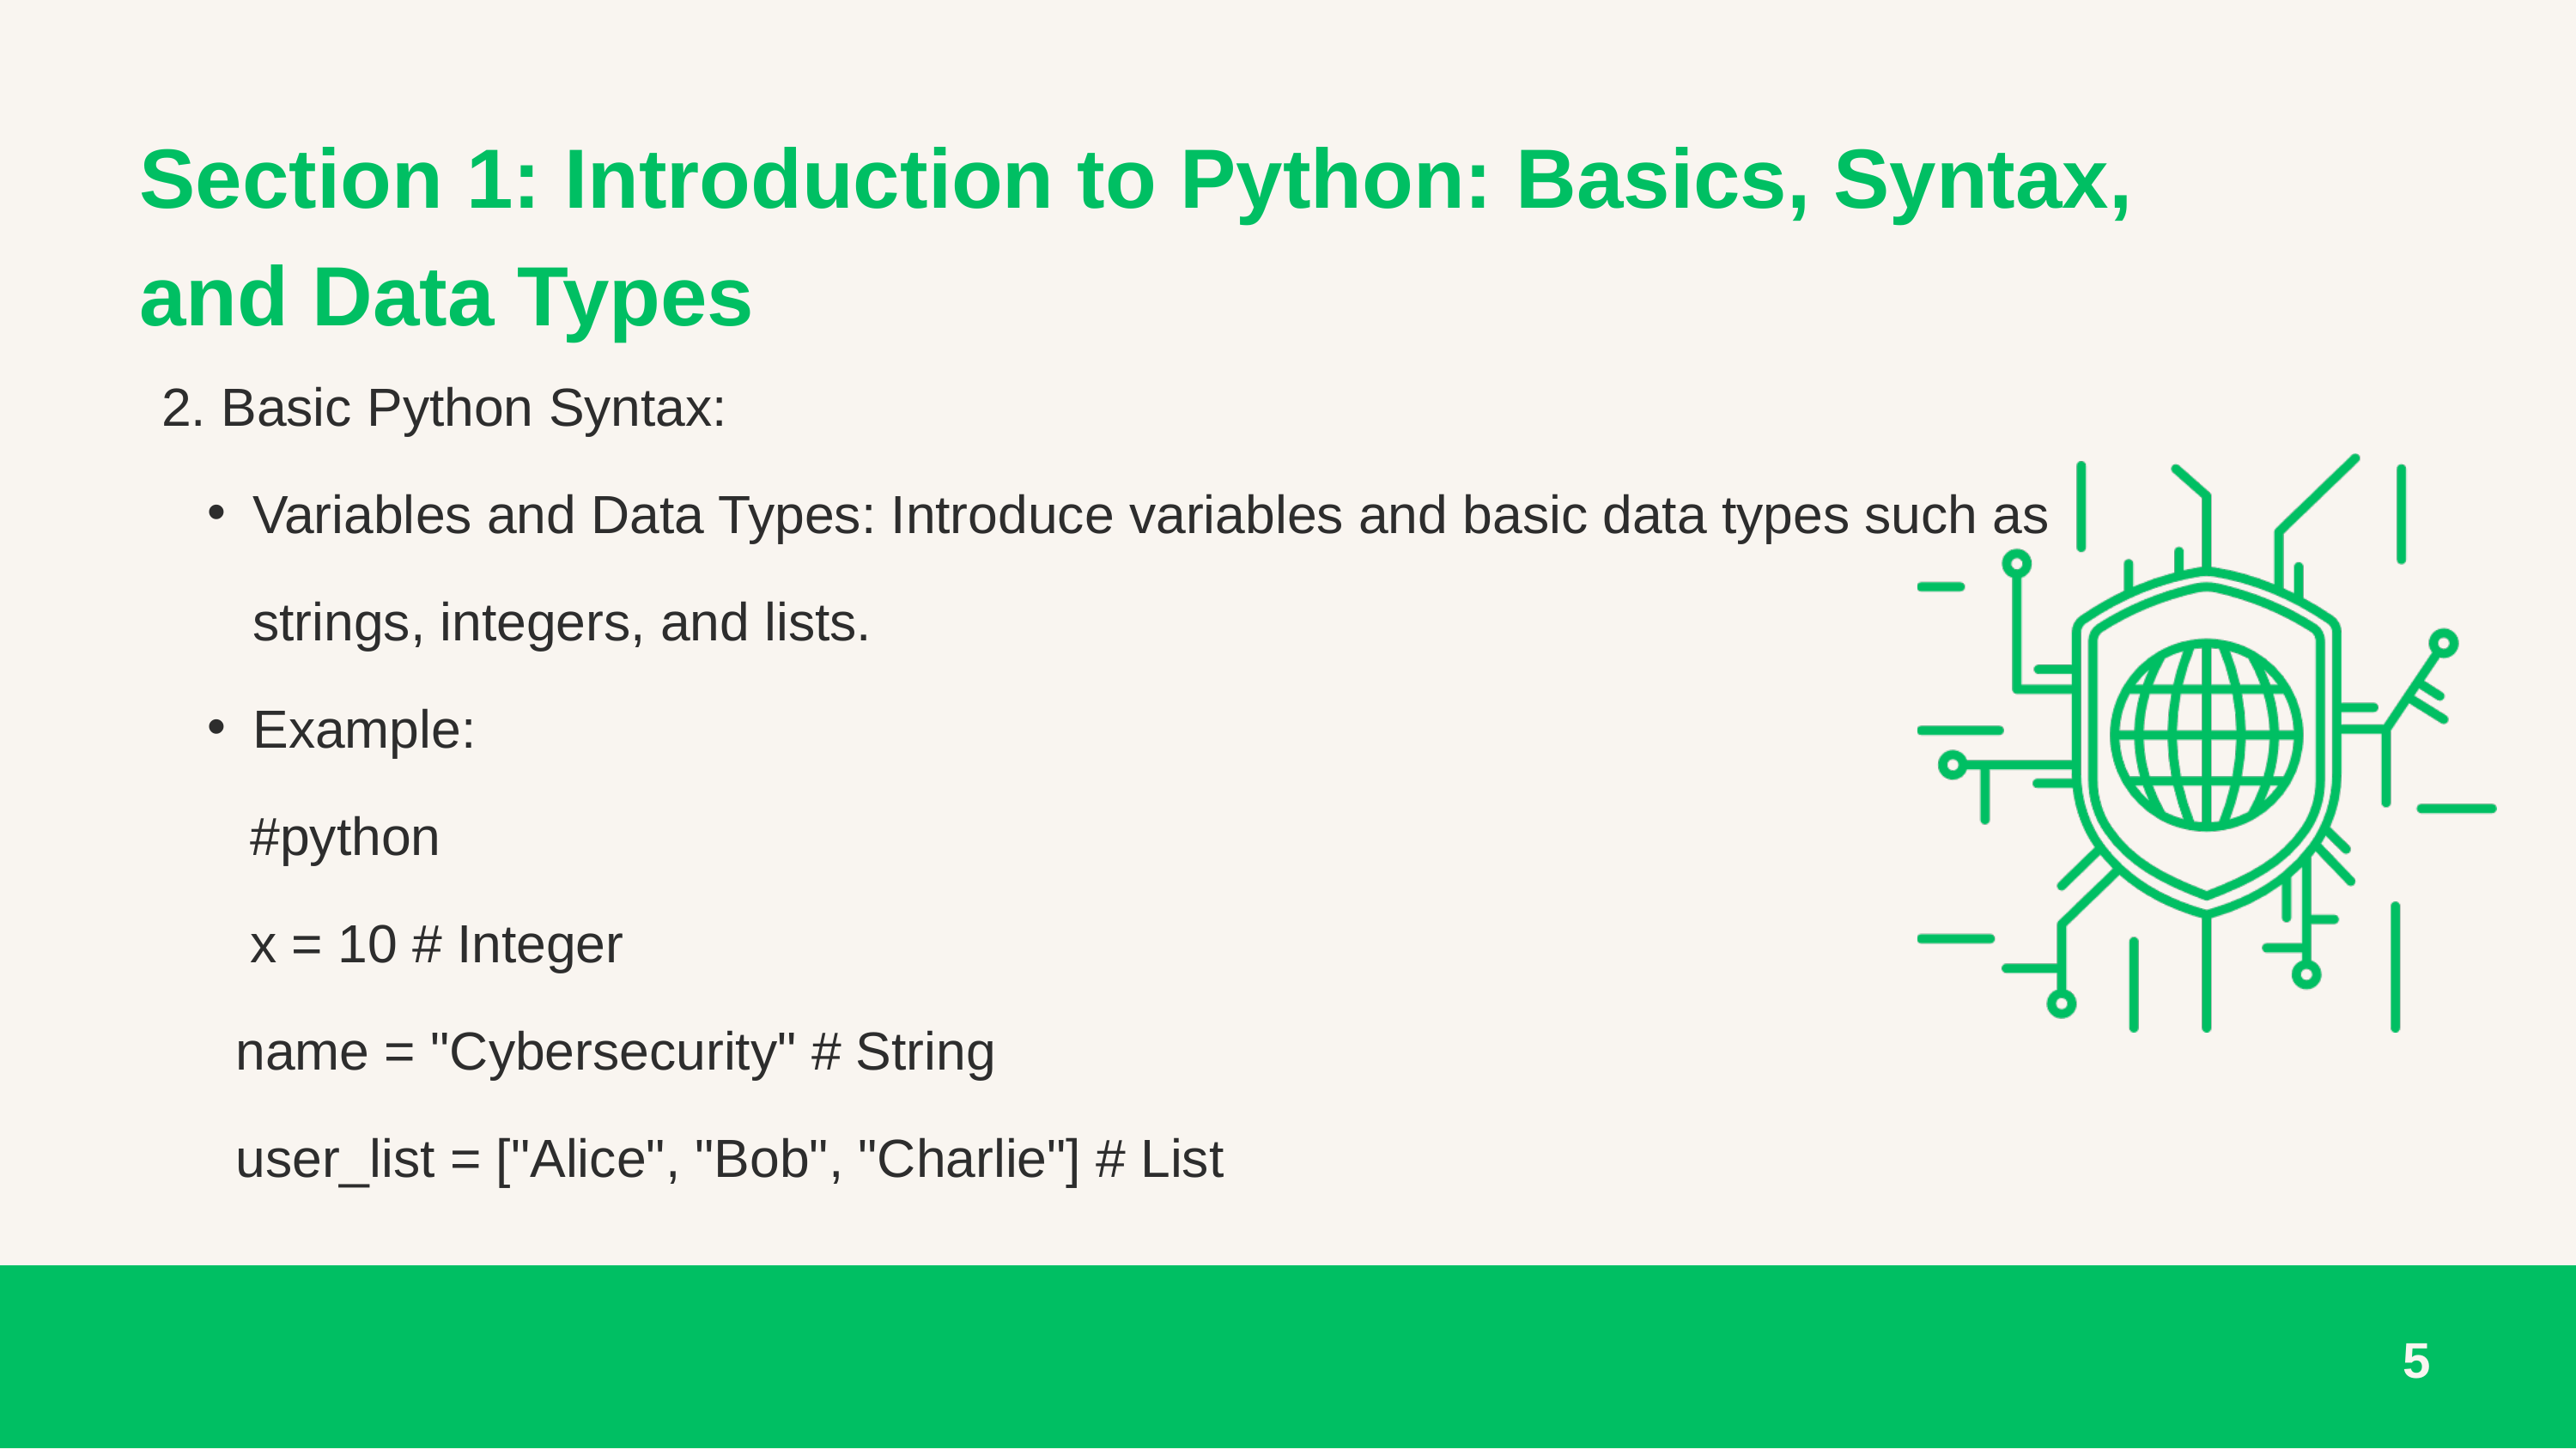

Section 1: Introduction to Python: Basics, Syntax, and Data Types
2. Basic Python Syntax:
Variables and Data Types: Introduce variables and basic data types such as strings, integers, and lists.
Example:
      #python
      x = 10 # Integer
     name = "Cybersecurity" # String
     user_list = ["Alice", "Bob", "Charlie"] # List

5